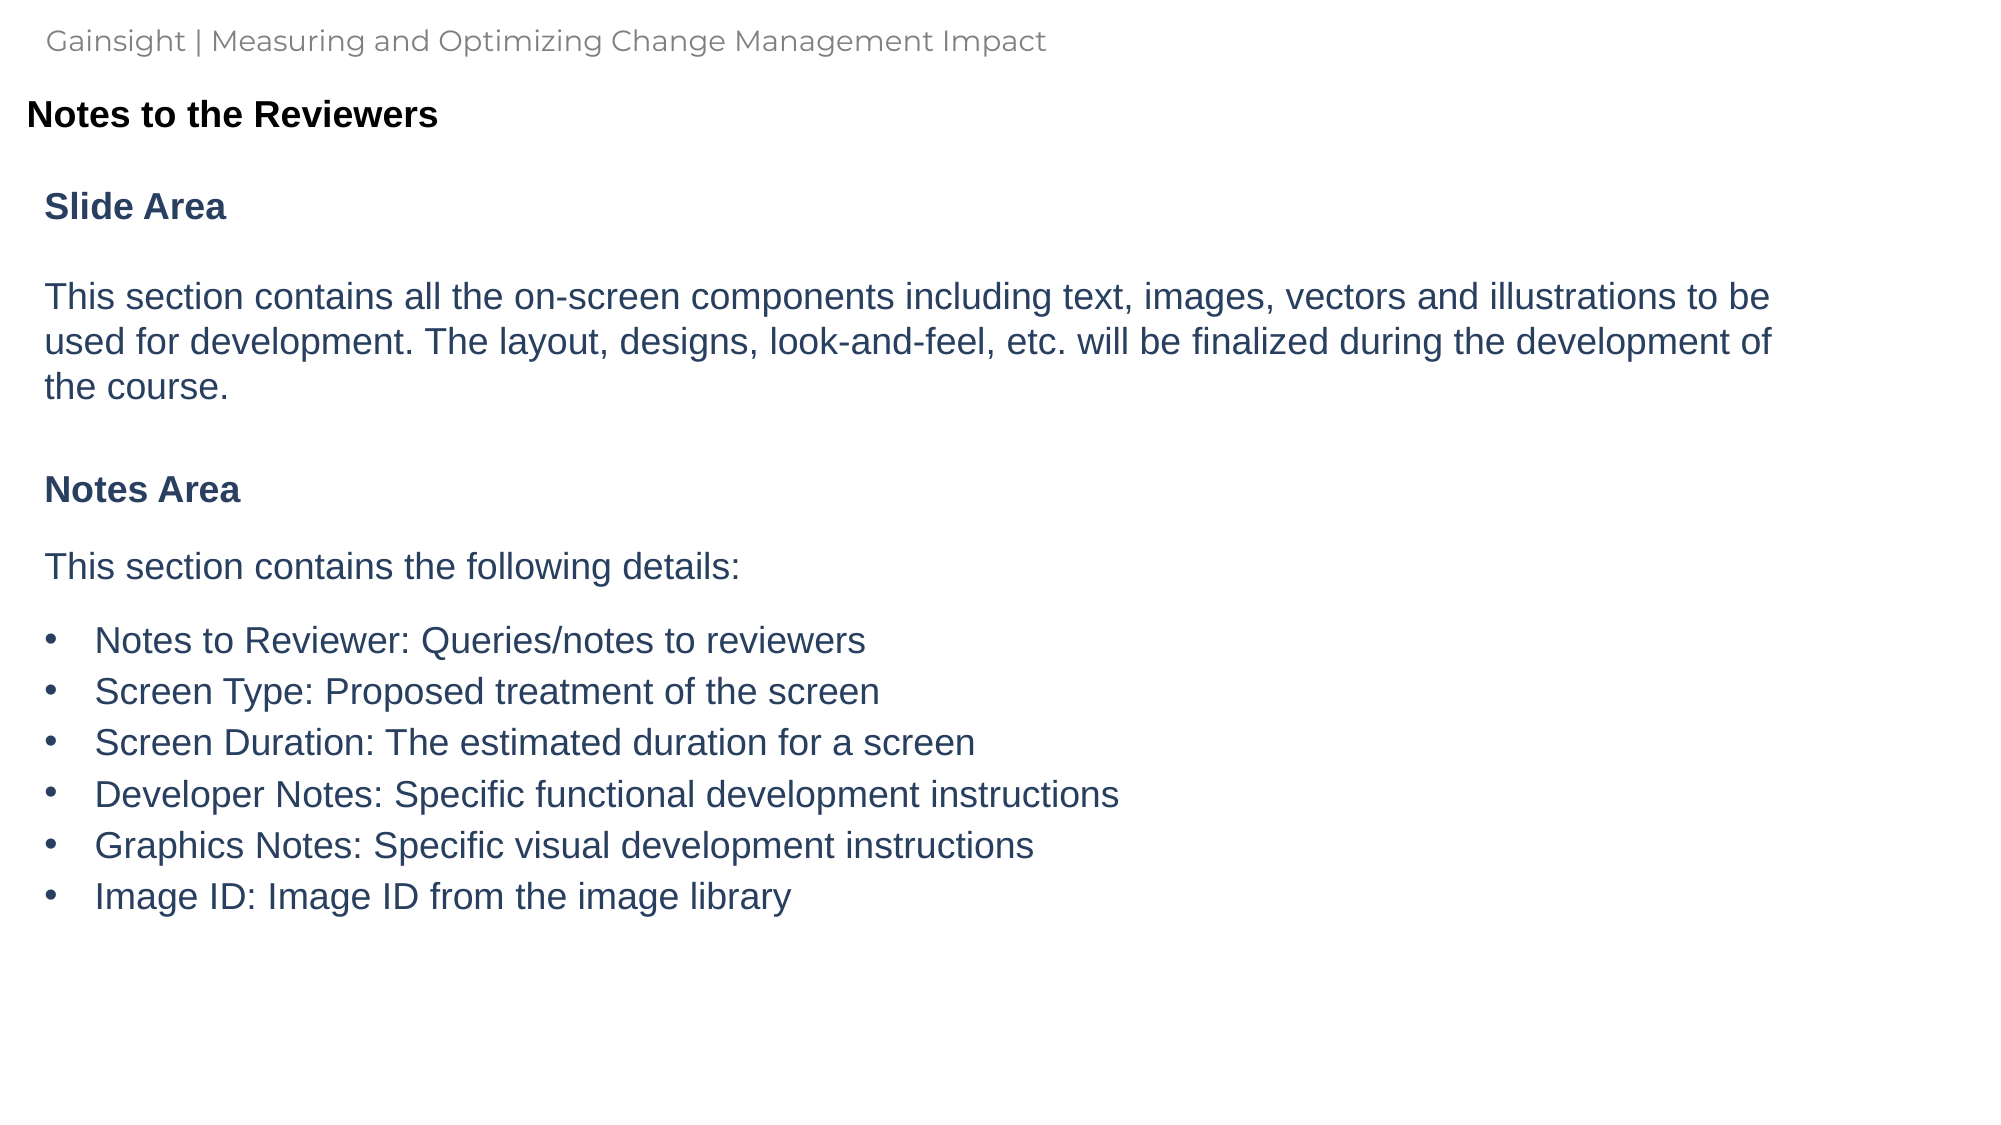

# Notes to the Reviewers

Slide Area

This section contains all the on-screen components including text, images, vectors and illustrations to be used for development. The layout, designs, look-and-feel, etc. will be finalized during the development of the course.

Notes Area
This section contains the following details:
Notes to Reviewer: Queries/notes to reviewers
Screen Type: Proposed treatment of the screen
Screen Duration: The estimated duration for a screen
Developer Notes: Specific functional development instructions
Graphics Notes: Specific visual development instructions
Image ID: Image ID from the image library